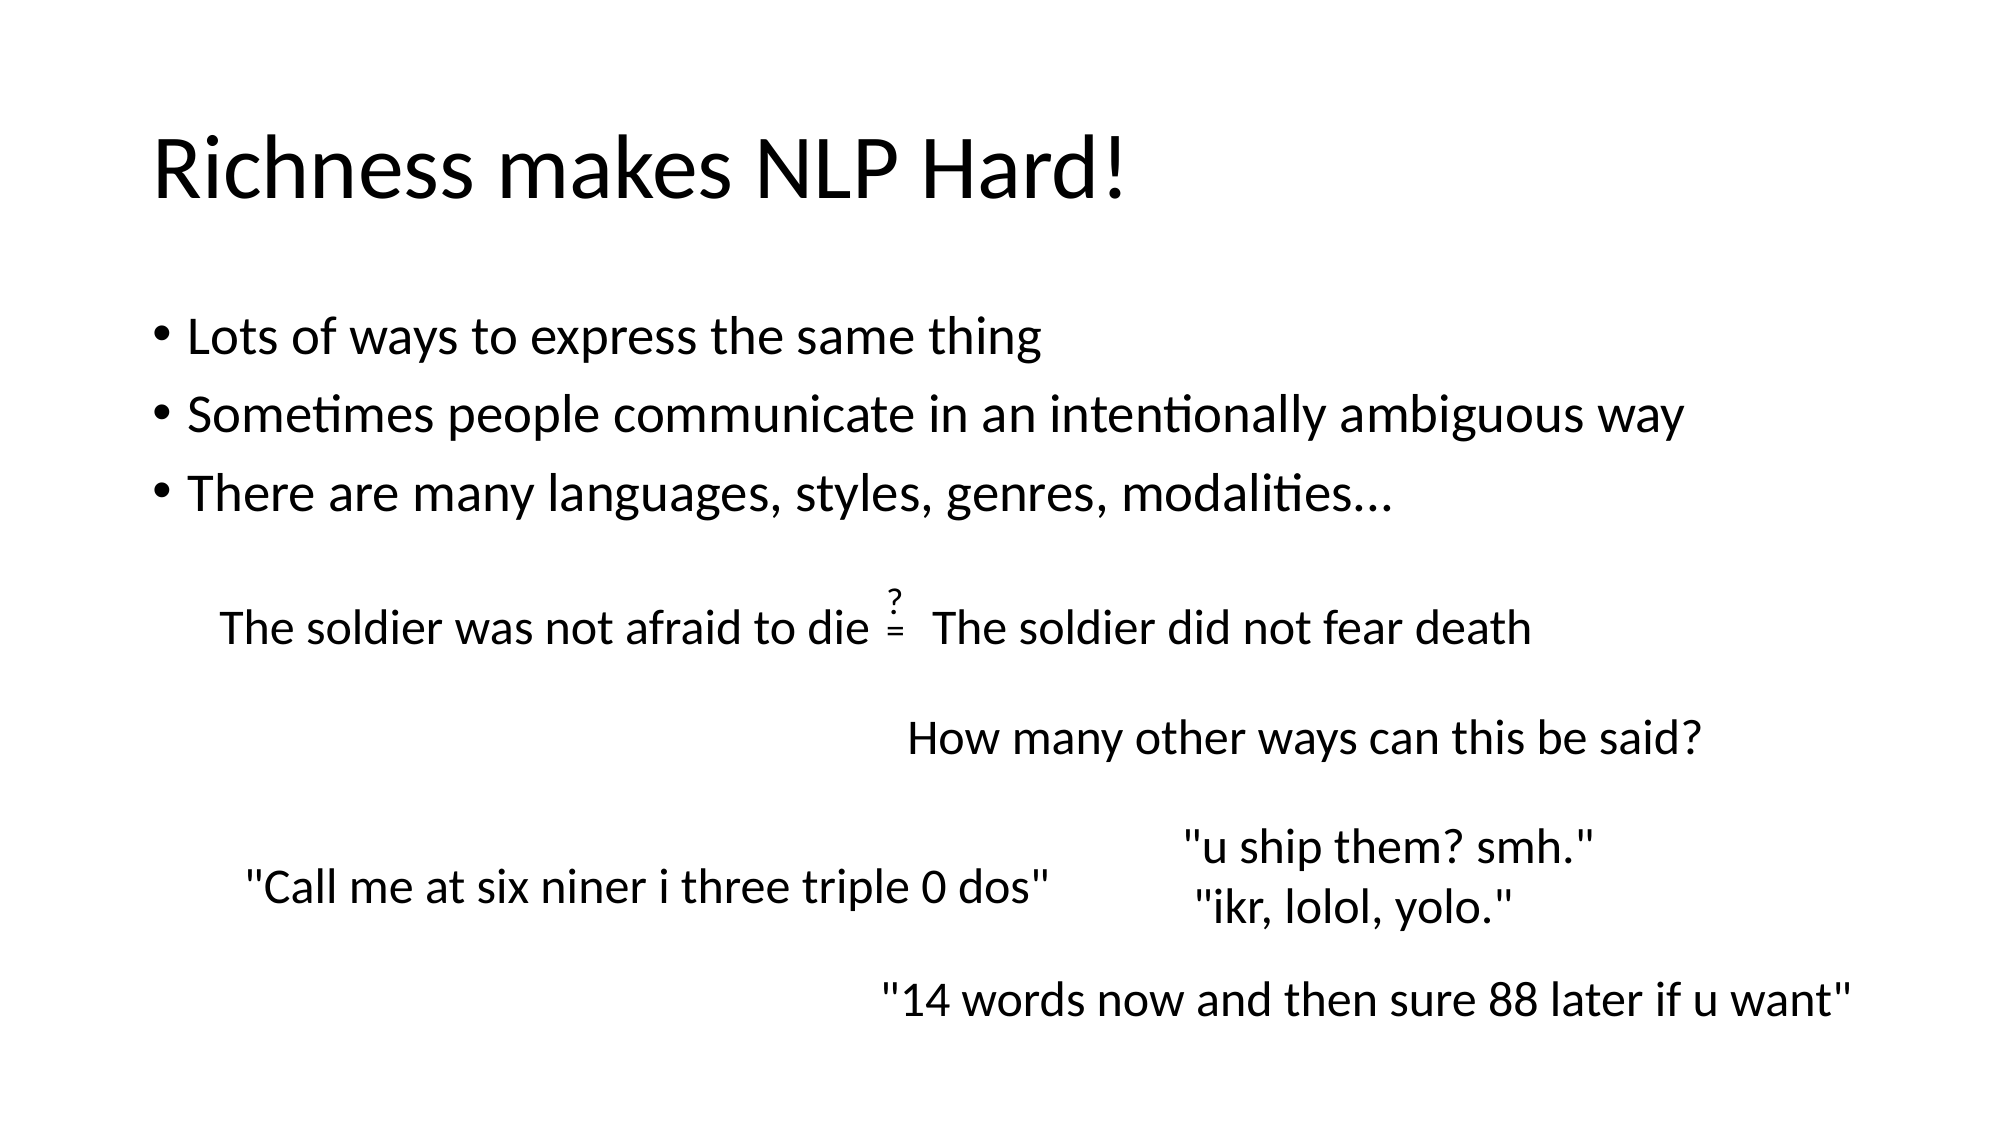

# Richness makes NLP Hard!
Lots of ways to express the same thing
Sometimes people communicate in an intentionally ambiguous way
There are many languages, styles, genres, modalities...
?
=
The soldier did not fear death
The soldier was not afraid to die
How many other ways can this be said?
"u ship them? smh."
 "ikr, lolol, yolo."
"Call me at six niner i three triple 0 dos"
"14 words now and then sure 88 later if u want"